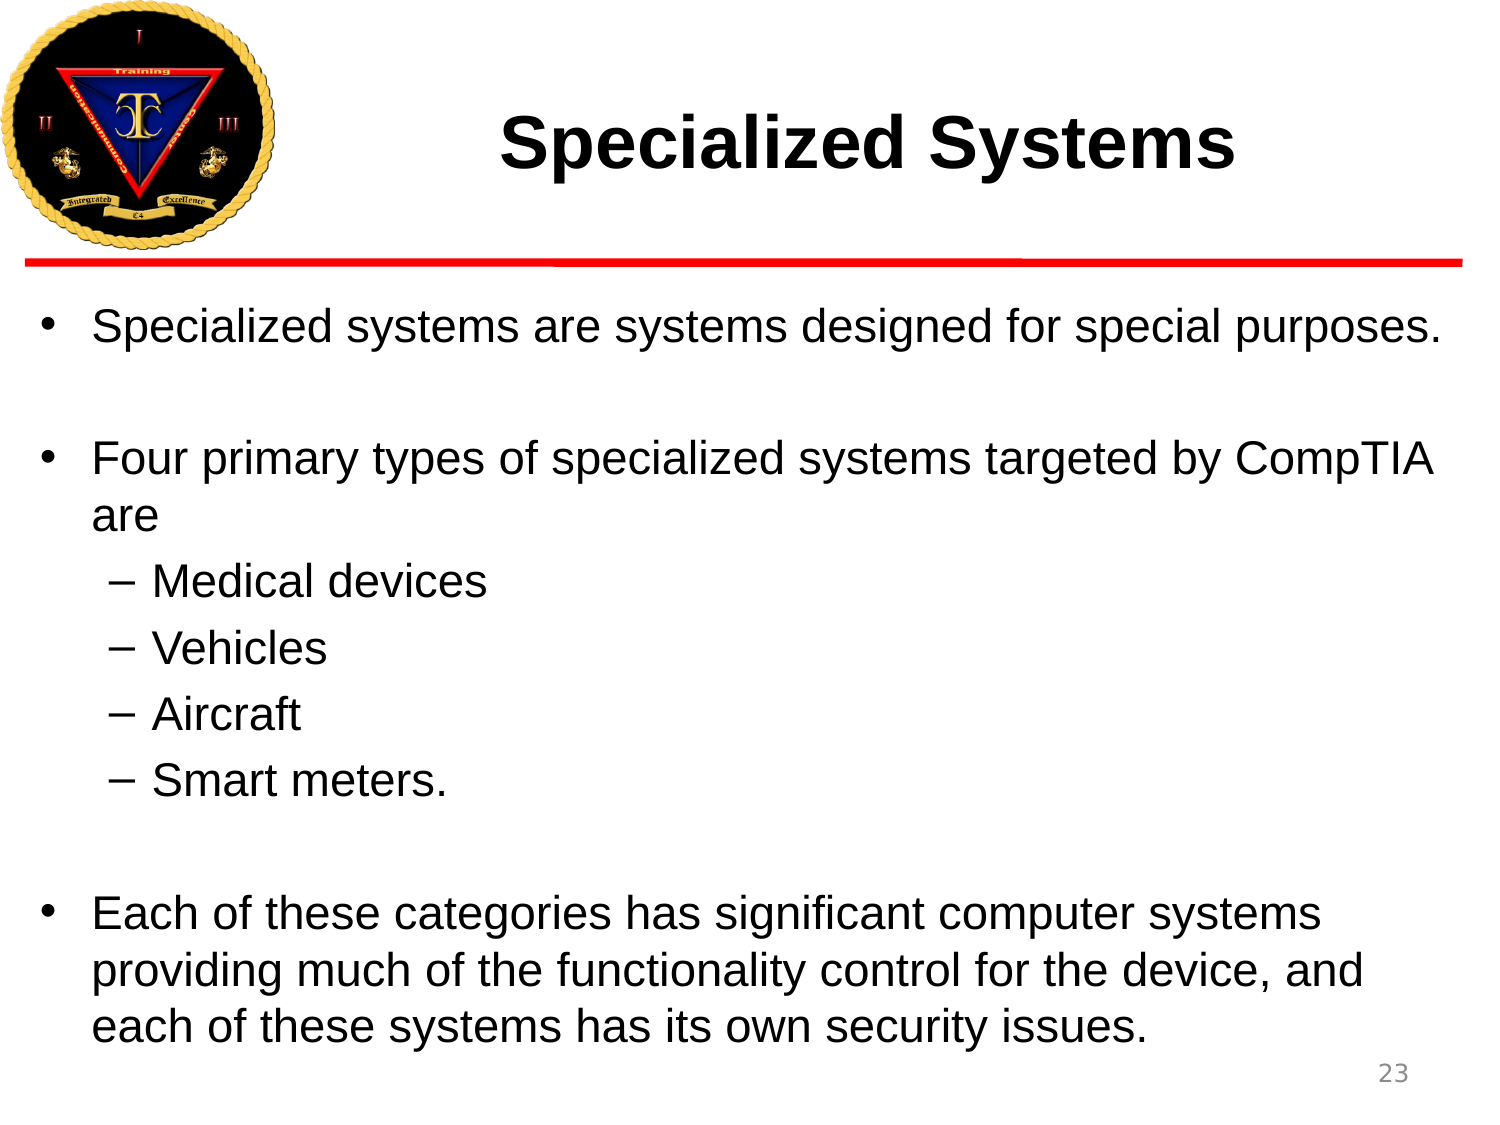

# Specialized Systems
Specialized systems are systems designed for special purposes.

Four primary types of specialized systems targeted by CompTIA are
Medical devices
Vehicles
Aircraft
Smart meters.

Each of these categories has significant computer systems providing much of the functionality control for the device, and each of these systems has its own security issues.
23